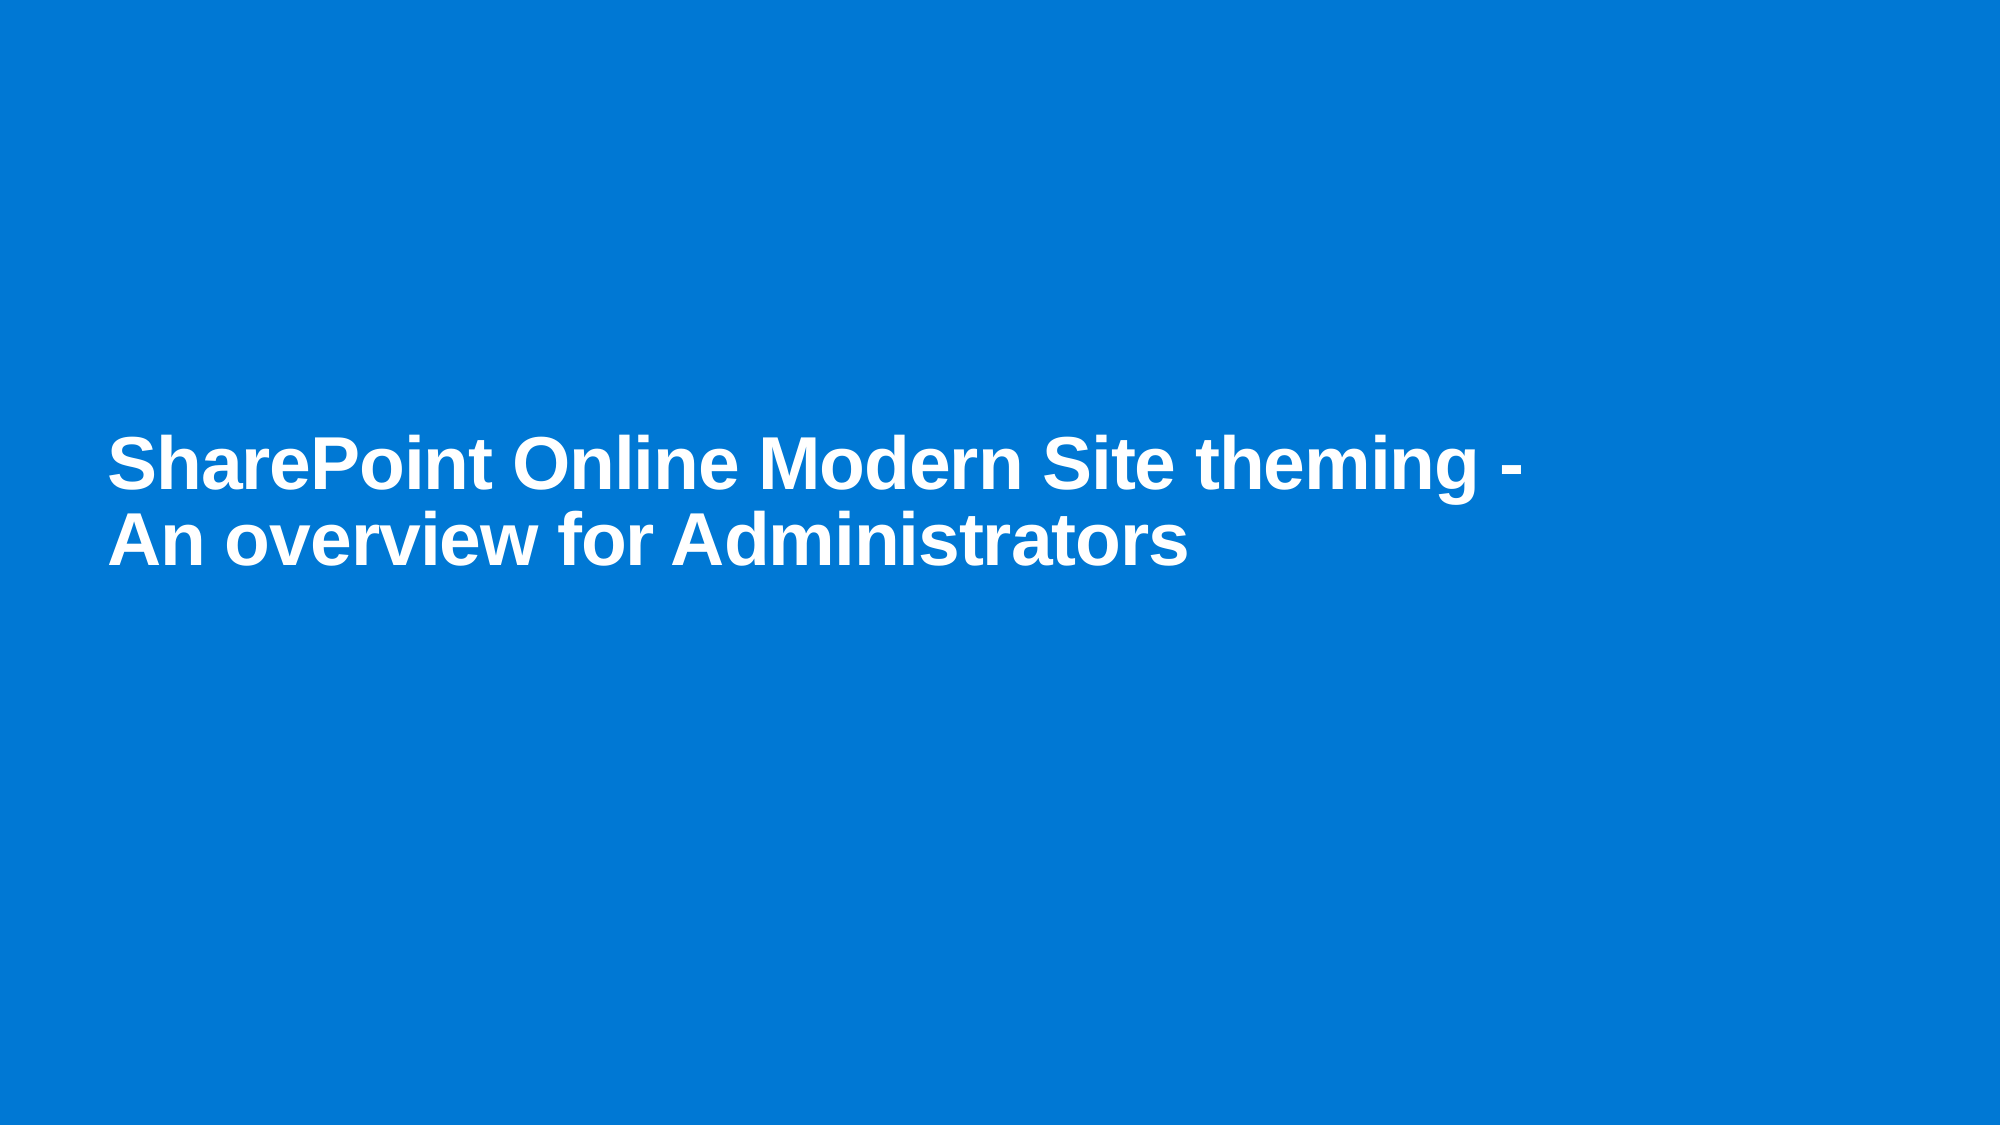

# SharePoint Online Modern Site theming - An overview for Administrators